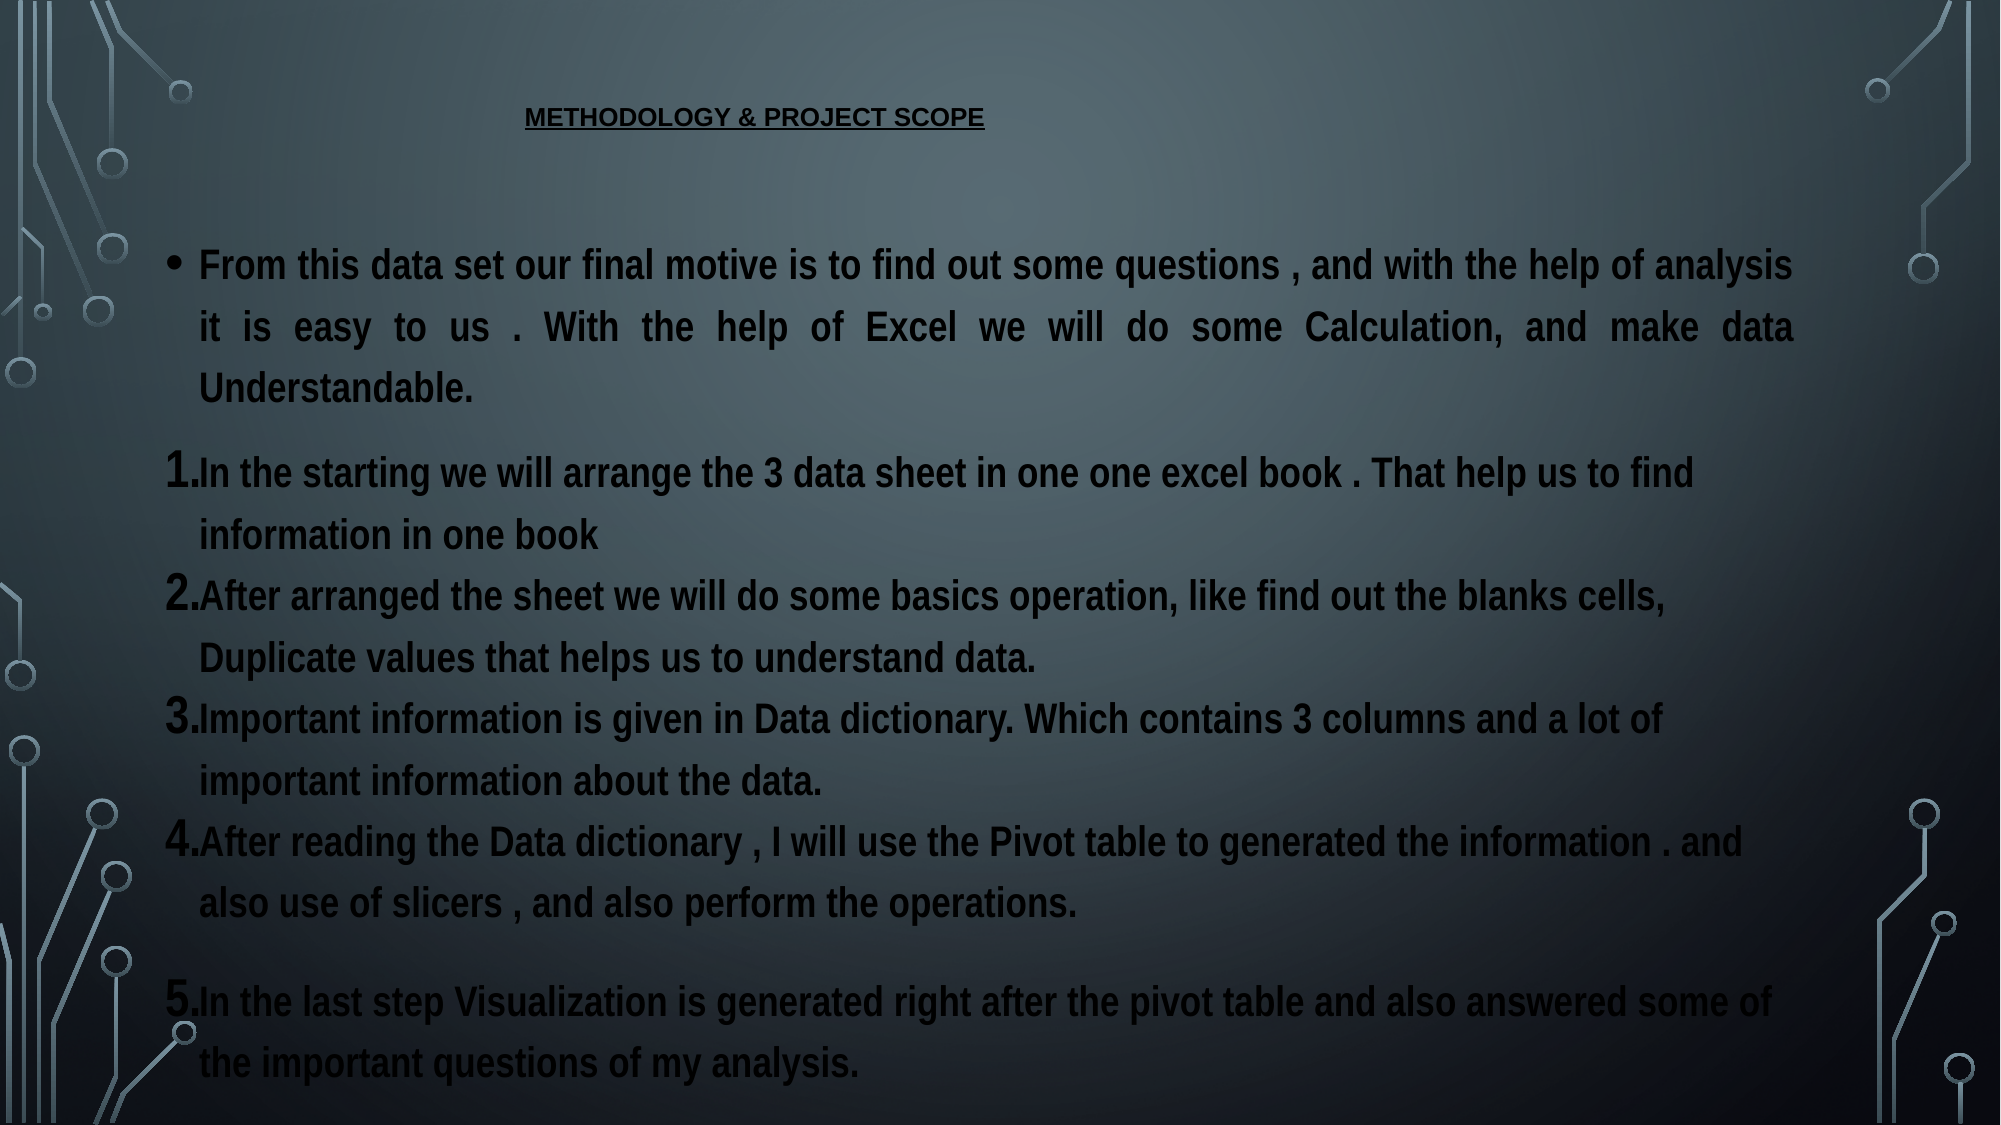

# Methodology & Project scope
From this data set our final motive is to find out some questions , and with the help of analysis it is easy to us . With the help of Excel we will do some Calculation, and make data Understandable.
In the starting we will arrange the 3 data sheet in one one excel book . That help us to find information in one book
After arranged the sheet we will do some basics operation, like find out the blanks cells, Duplicate values that helps us to understand data.
Important information is given in Data dictionary. Which contains 3 columns and a lot of important information about the data.
After reading the Data dictionary , I will use the Pivot table to generated the information . and also use of slicers , and also perform the operations.
In the last step Visualization is generated right after the pivot table and also answered some of the important questions of my analysis.